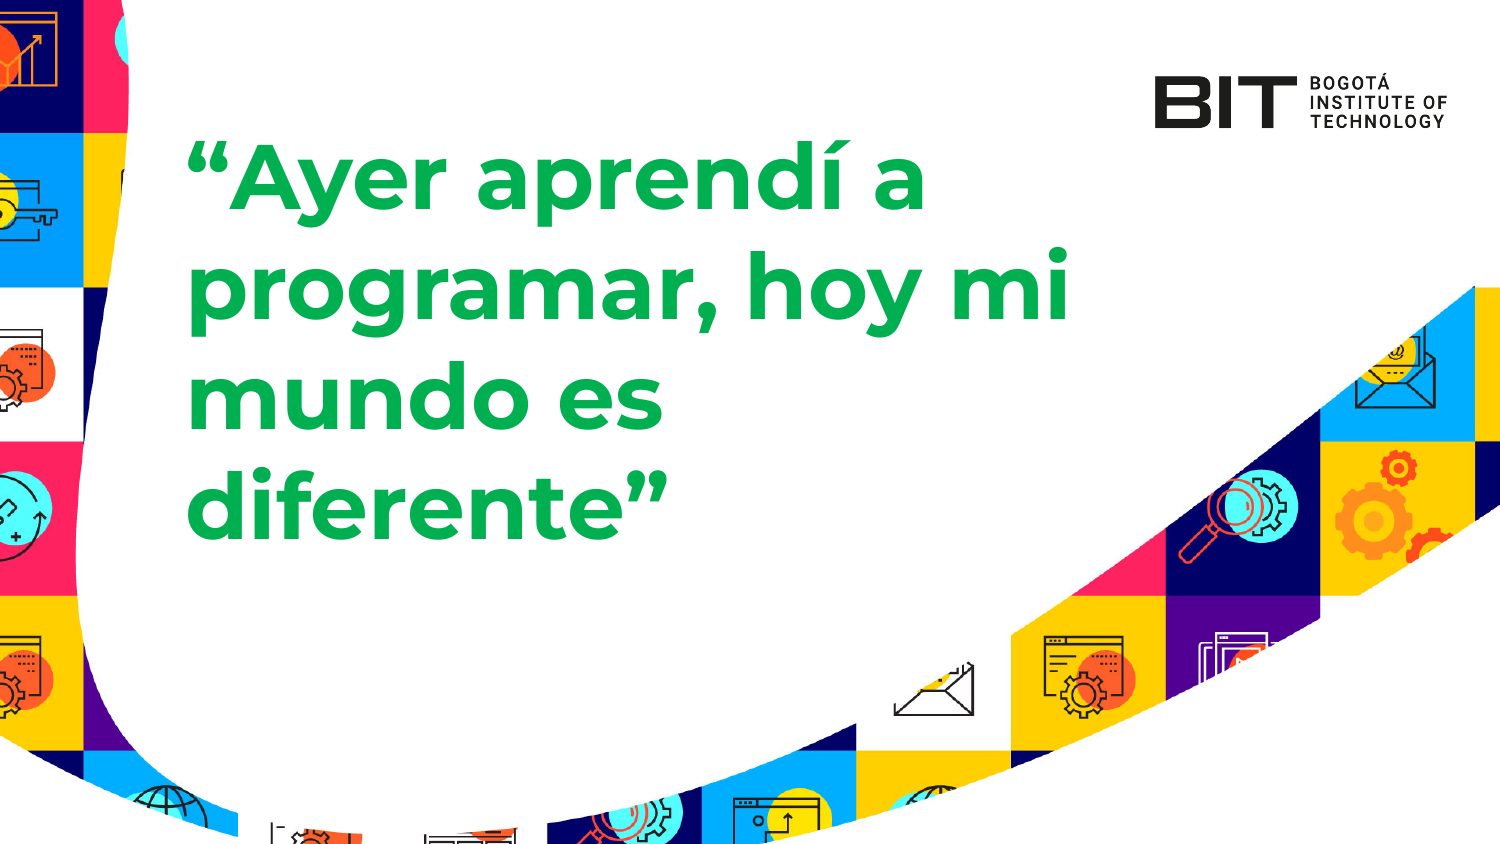

# “Ayer aprendí a programar, hoy mi mundo es diferente”